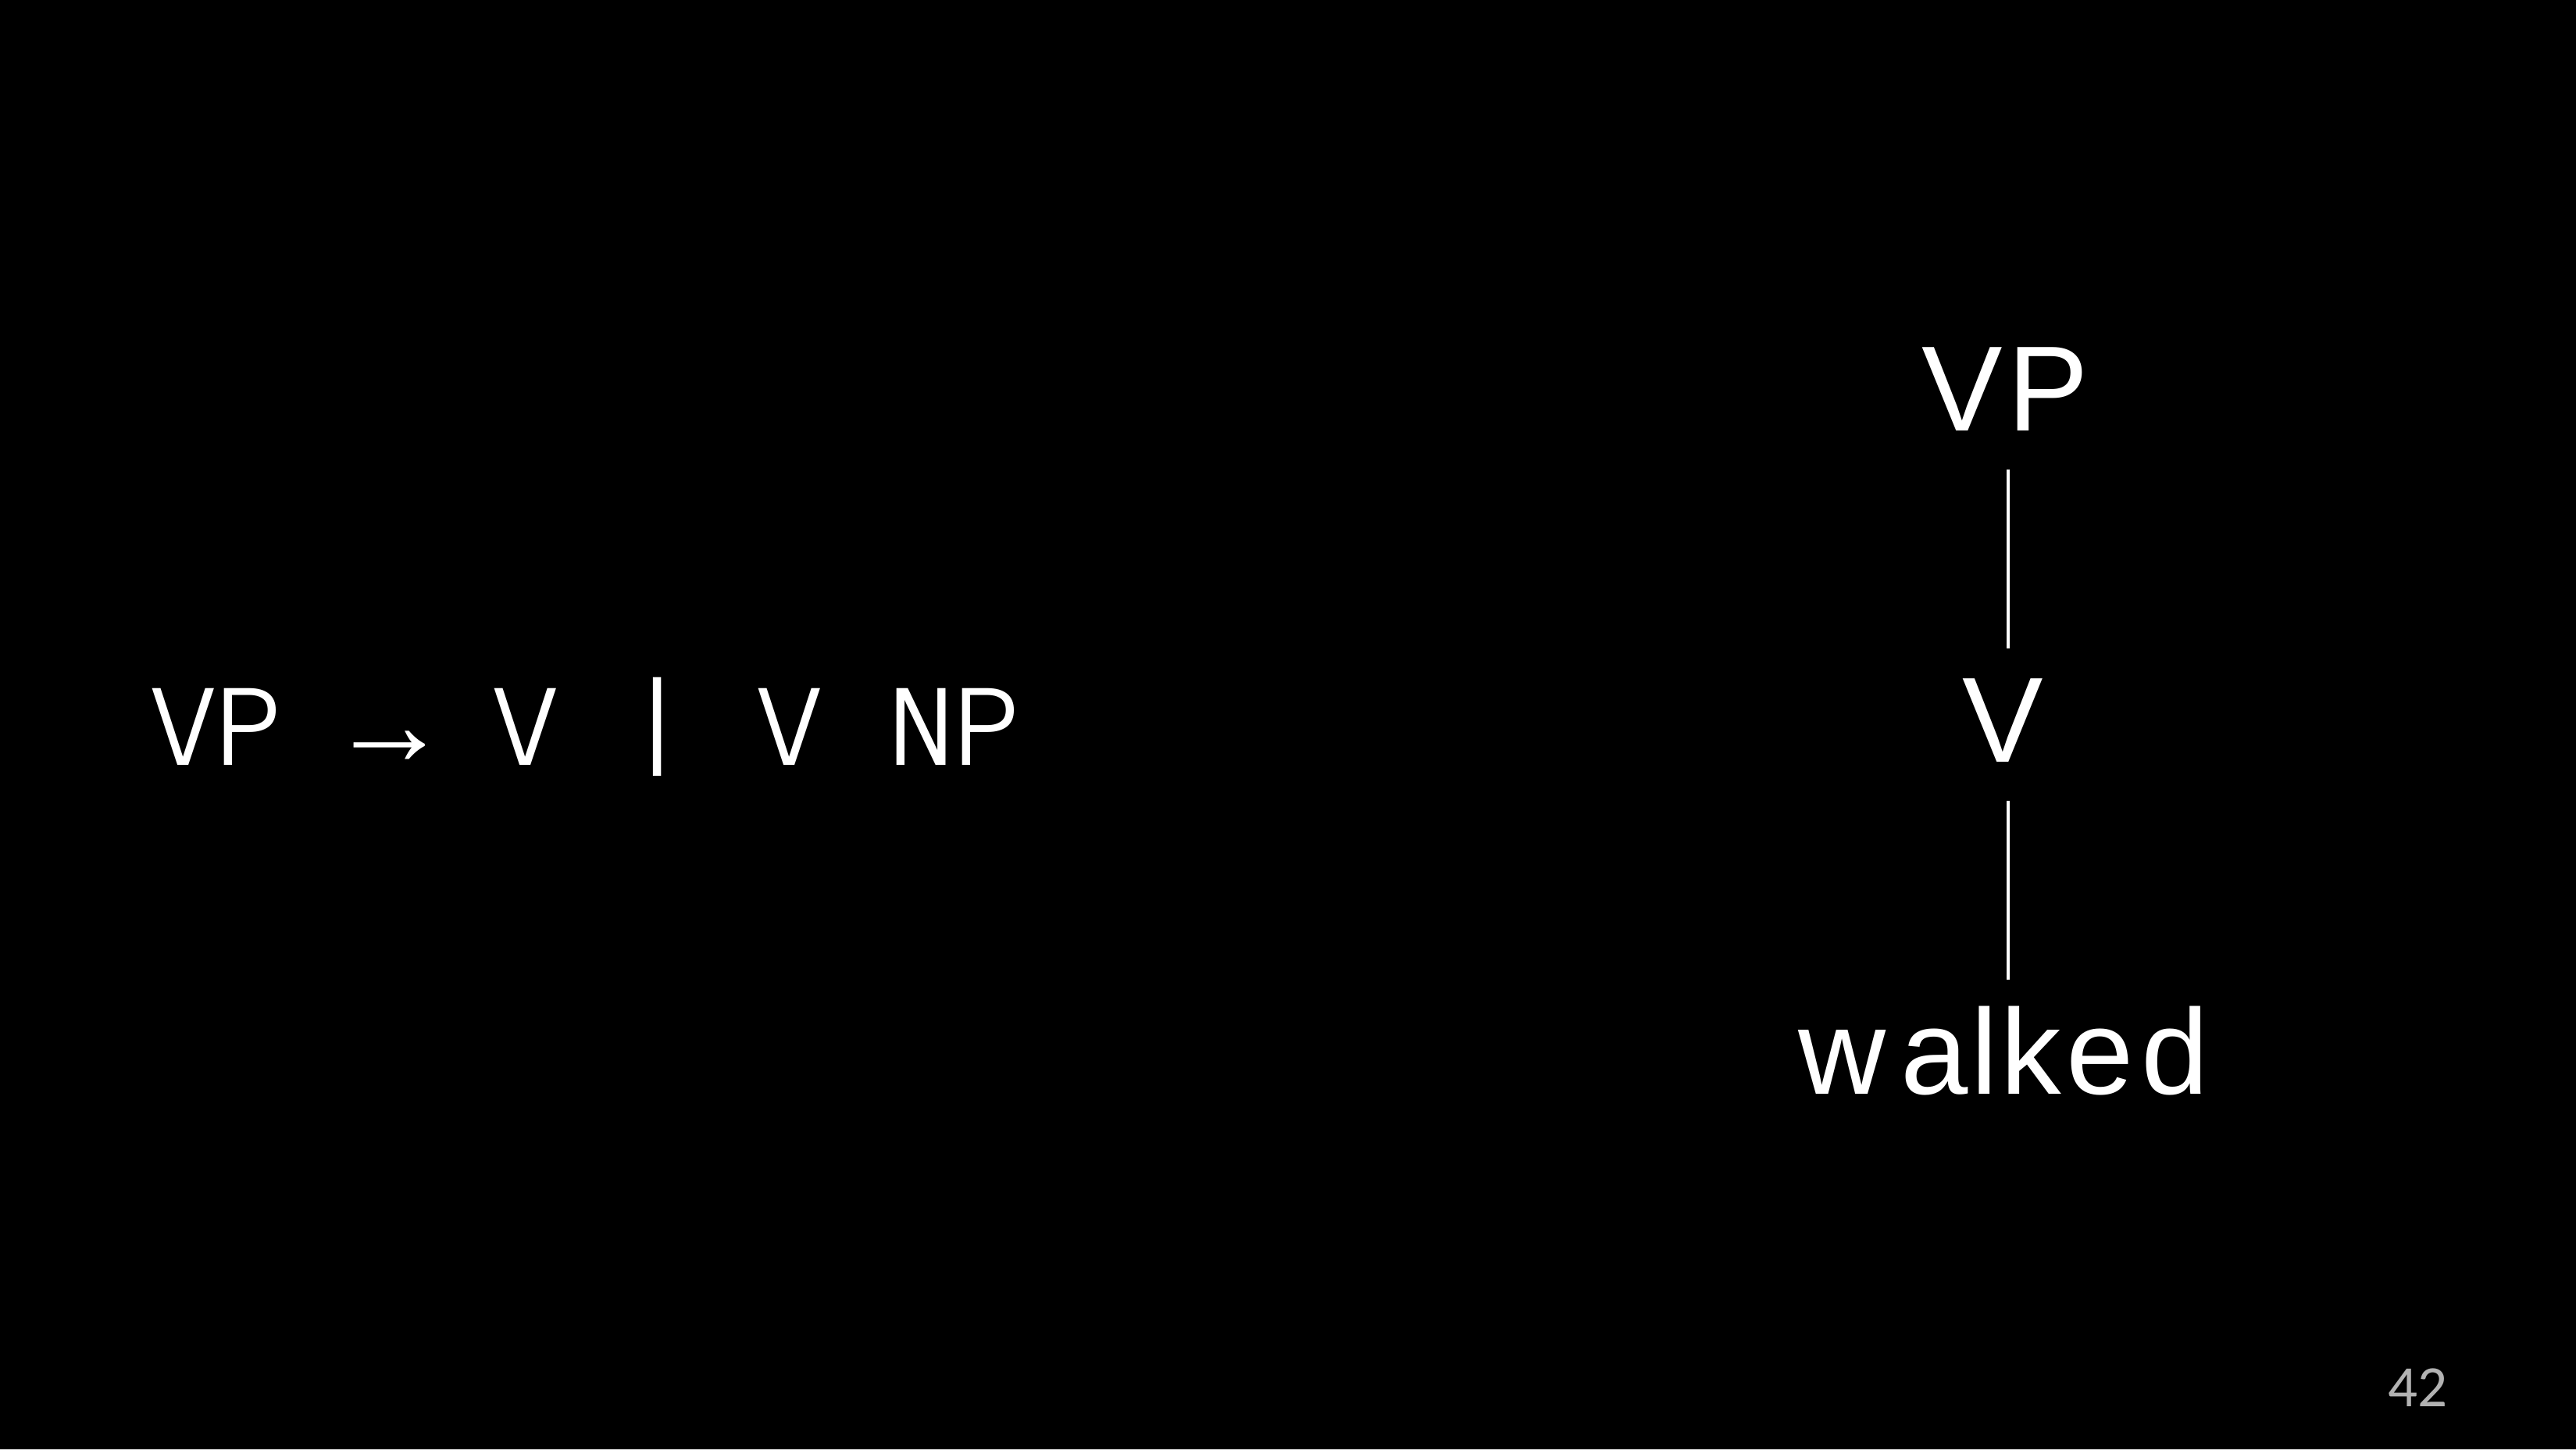

VP

V
VP → V | V NP

walked
42